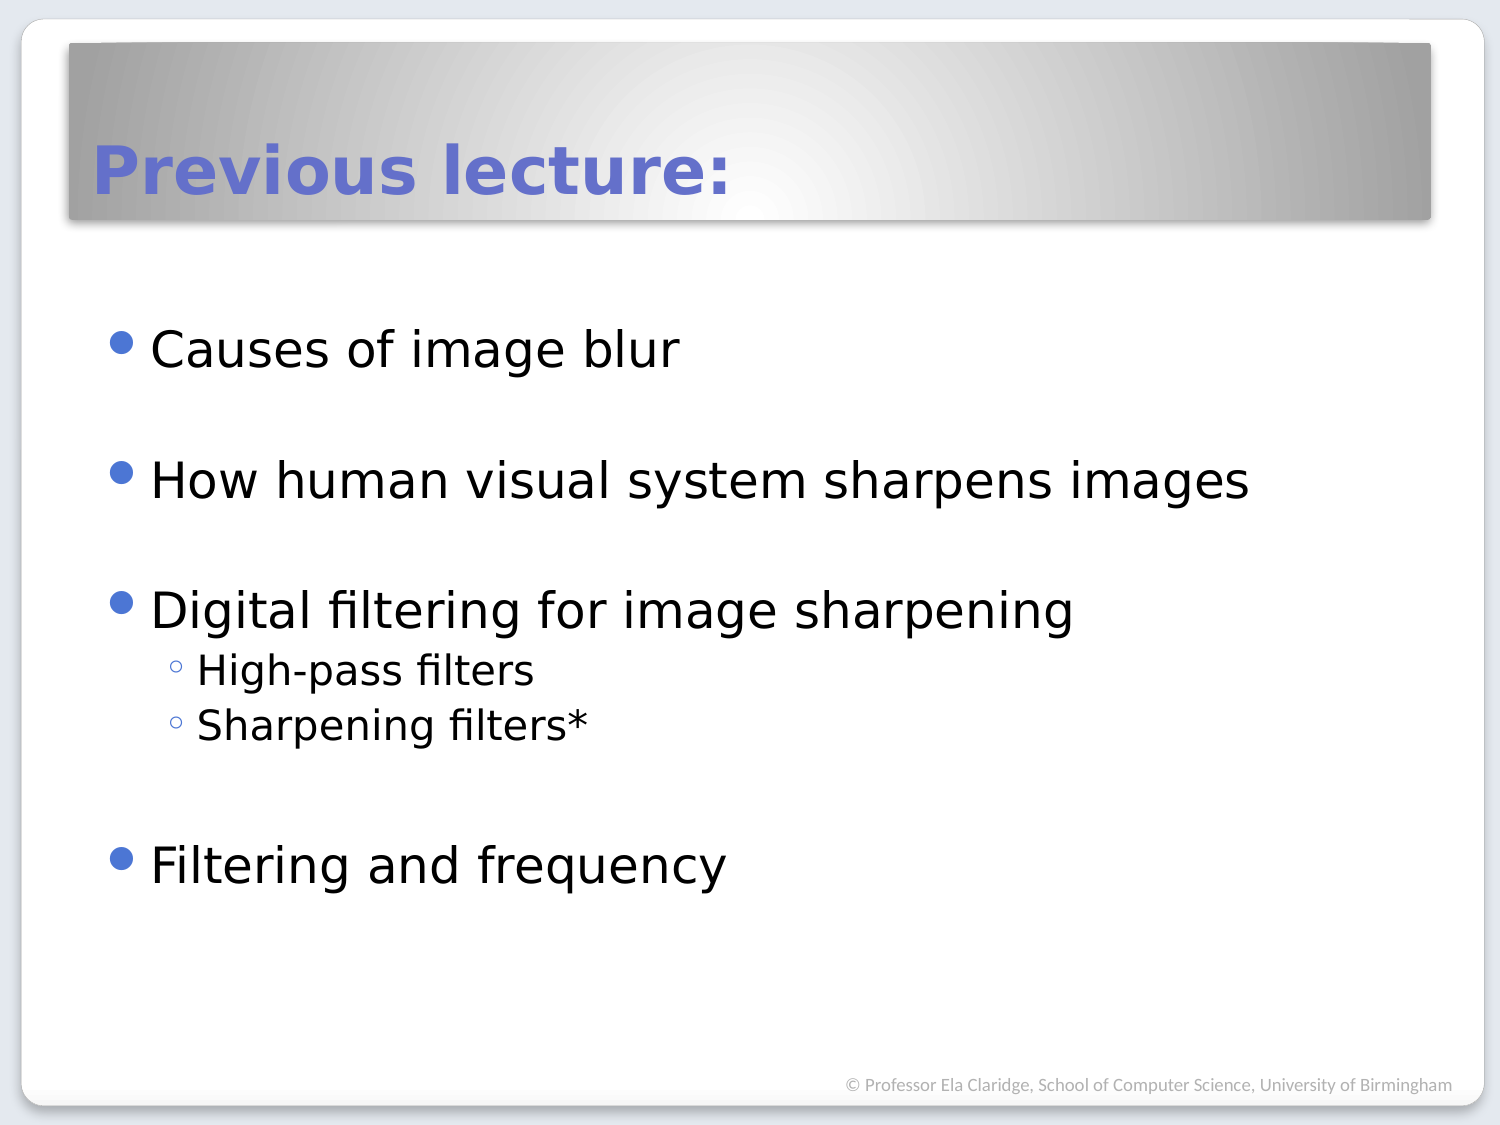

# Previous lecture:
Causes of image blur

How human visual system sharpens images

Digital filtering for image sharpening
High-pass filters
Sharpening filters*

Filtering and frequency

© Professor Ela Claridge, School of Computer Science, University of Birmingham